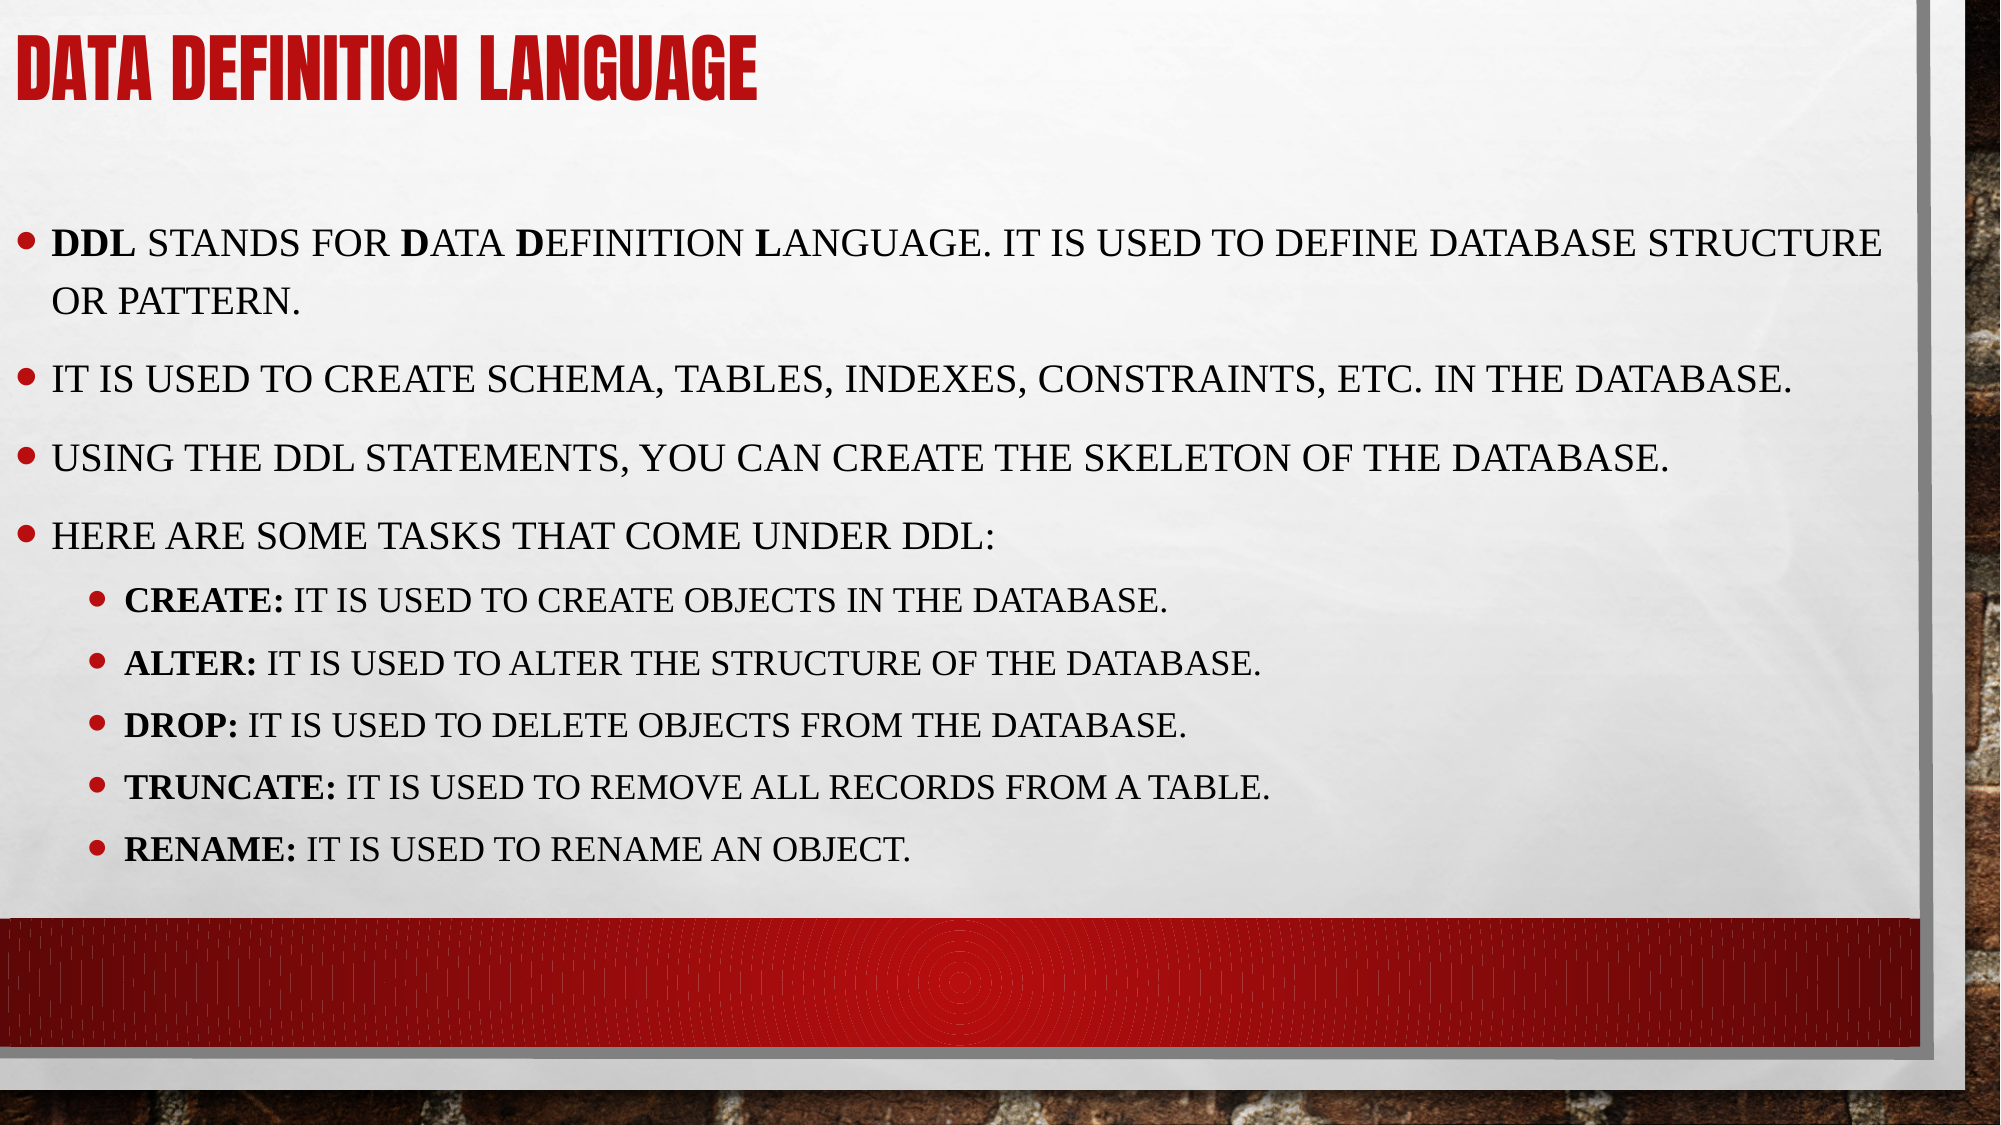

# Data Definition Language
DDL stands for Data Definition Language. It is used to define database structure or pattern.
It is used to create schema, tables, indexes, constraints, etc. in the database.
Using the DDL statements, you can create the skeleton of the database.
Here are some tasks that come under DDL:
Create: It is used to create objects in the database.
Alter: It is used to alter the structure of the database.
Drop: It is used to delete objects from the database.
Truncate: It is used to remove all records from a table.
Rename: It is used to rename an object.